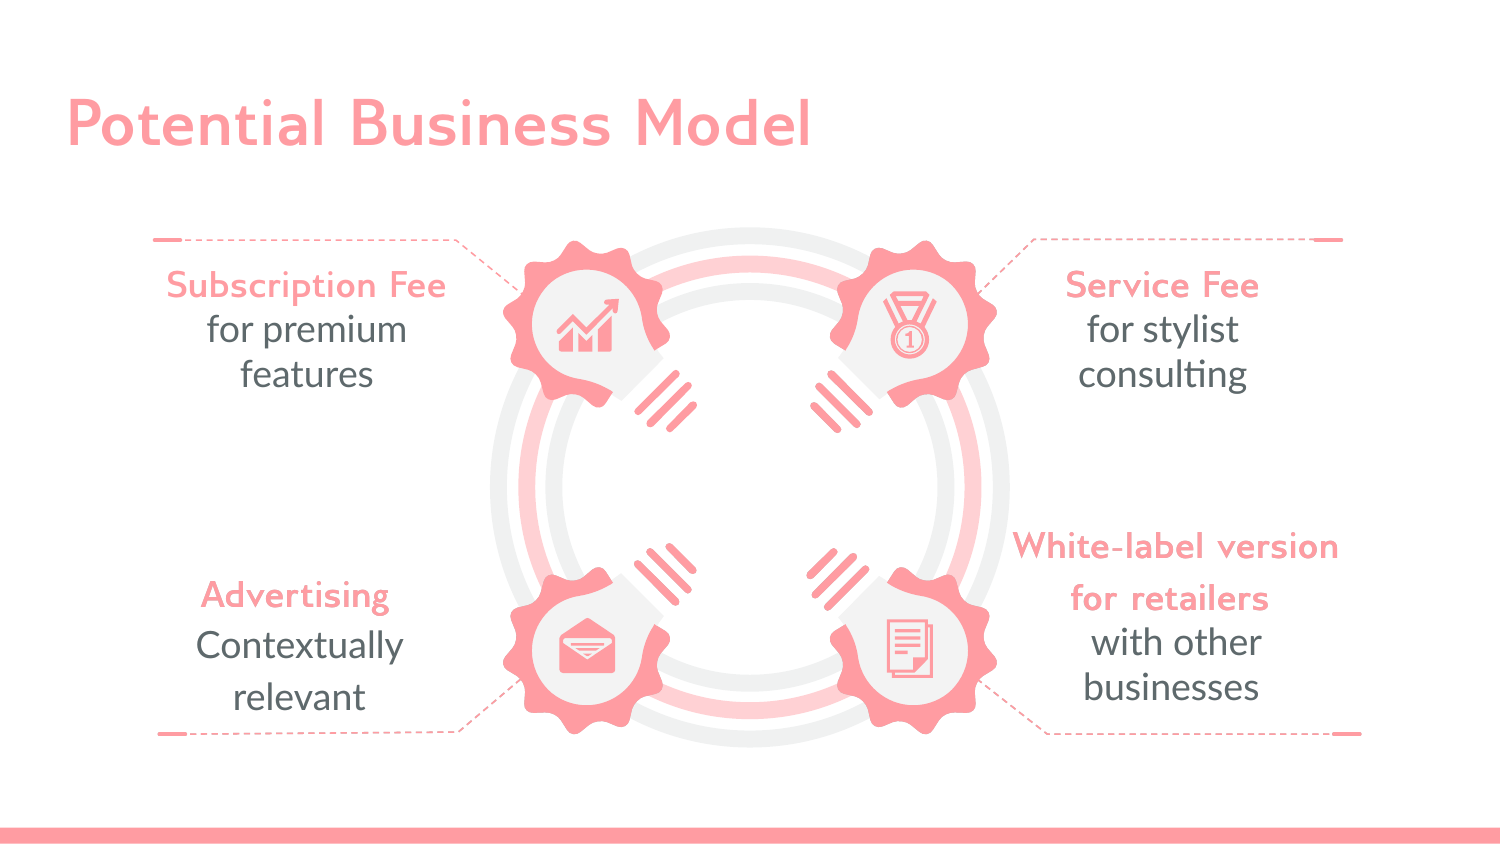

# Potential Business Model
Dummy Title
Dummy Title

Subscription Fee
for premium features

Service Fee
for stylist consulting

White-label version for retailers
with other businesses

Advertising
Contextually relevant

Dummy Title
Dummy Title
Dummy Title

Service Fee
for stylist consulting

White-label version for retailers
with other businesses

Advertising
Contextually relevant

Dummy Title
Dummy Title